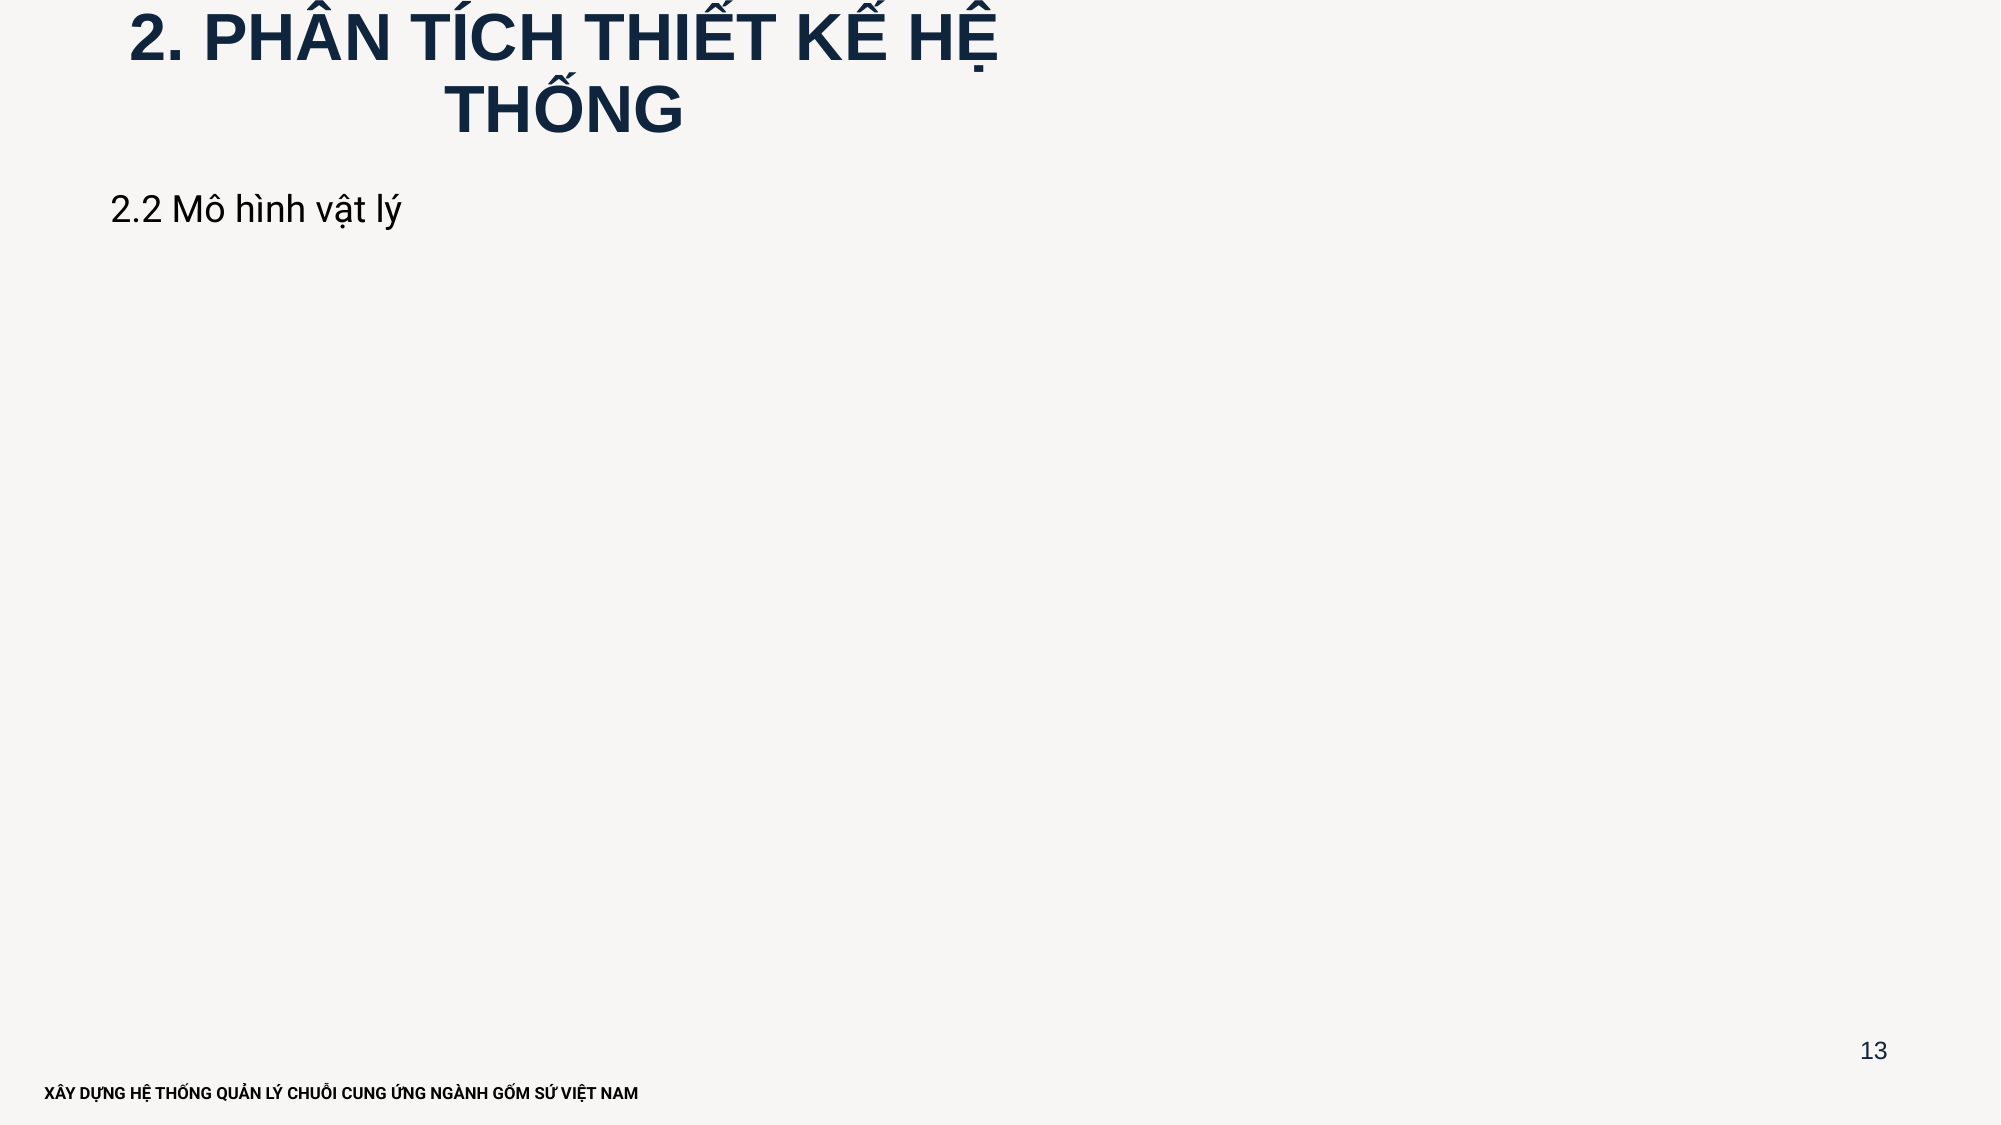

2. PHÂN TÍCH THIẾT KẾ HỆ THỐNG
2.2 Mô hình vật lý
13
XÂY DỰNG HỆ THỐNG QUẢN LÝ CHUỖI CUNG ỨNG NGÀNH GỐM SỨ VIỆT NAM